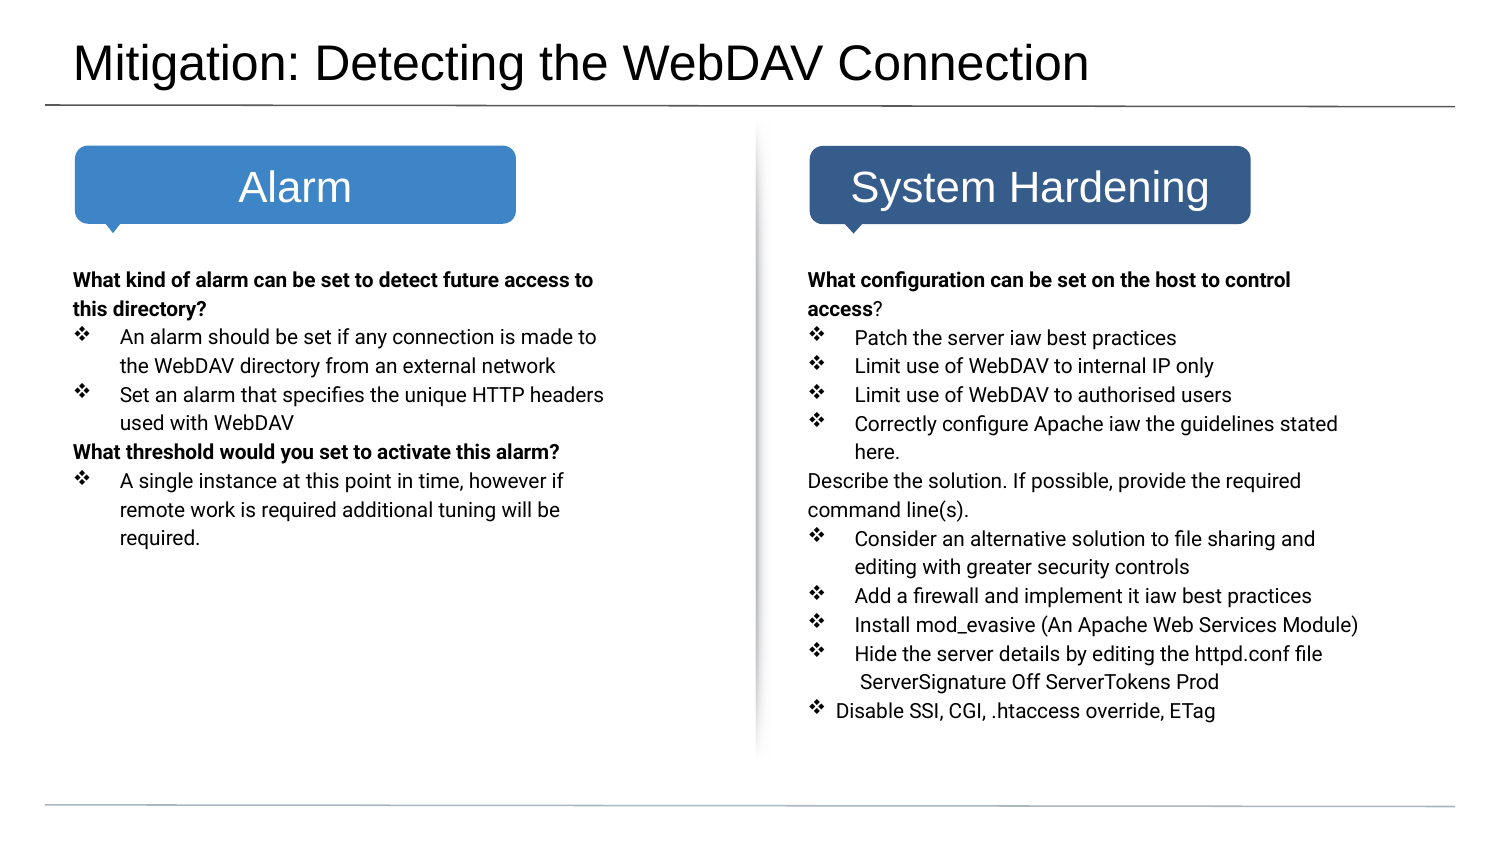

# Mitigation: Detecting the WebDAV Connection
What kind of alarm can be set to detect future access to this directory?
An alarm should be set if any connection is made to the WebDAV directory from an external network
Set an alarm that specifies the unique HTTP headers used with WebDAV
What threshold would you set to activate this alarm?
A single instance at this point in time, however if remote work is required additional tuning will be required.

What configuration can be set on the host to control access?
Patch the server iaw best practices
Limit use of WebDAV to internal IP only
Limit use of WebDAV to authorised users
Correctly configure Apache iaw the guidelines stated here.
Describe the solution. If possible, provide the required command line(s).
Consider an alternative solution to file sharing and editing with greater security controls
Add a firewall and implement it iaw best practices
Install mod_evasive (An Apache Web Services Module)
Hide the server details by editing the httpd.conf file
          ServerSignature Off ServerTokens Prod
Disable SSI, CGI, .htaccess override, ETag